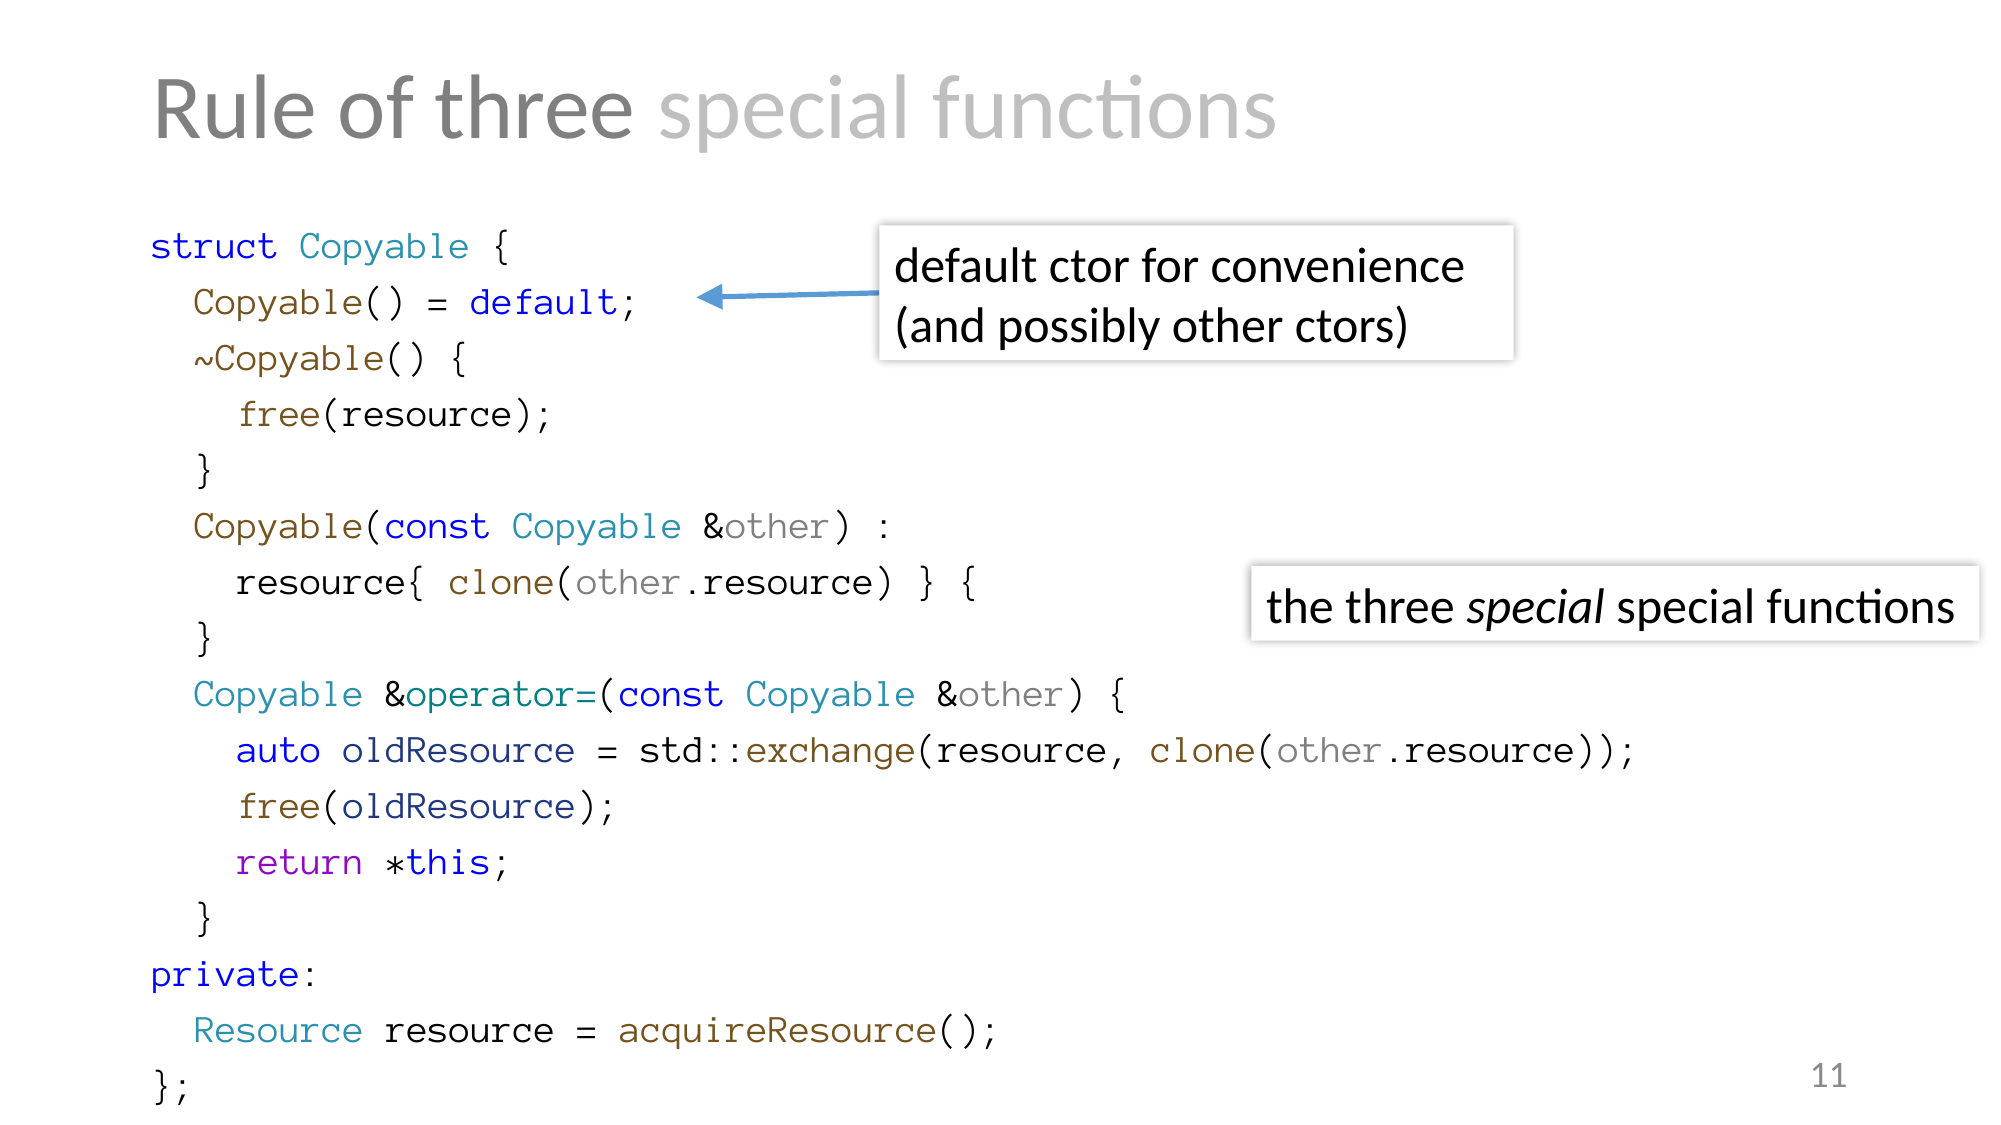

# Rule of three special functions
struct Copyable {
  Copyable() = default;
  ~Copyable() {
    free(resource);
  }
  Copyable(const Copyable &other) :
    resource{ clone(other.resource) } {
  }
  Copyable &operator=(const Copyable &other) {
    auto oldResource = std::exchange(resource, clone(other.resource));
    free(oldResource);
    return *this;
  }
private:
  Resource resource = acquireResource();
};
default ctor for convenience
(and possibly other ctors)
the three special special functions
11